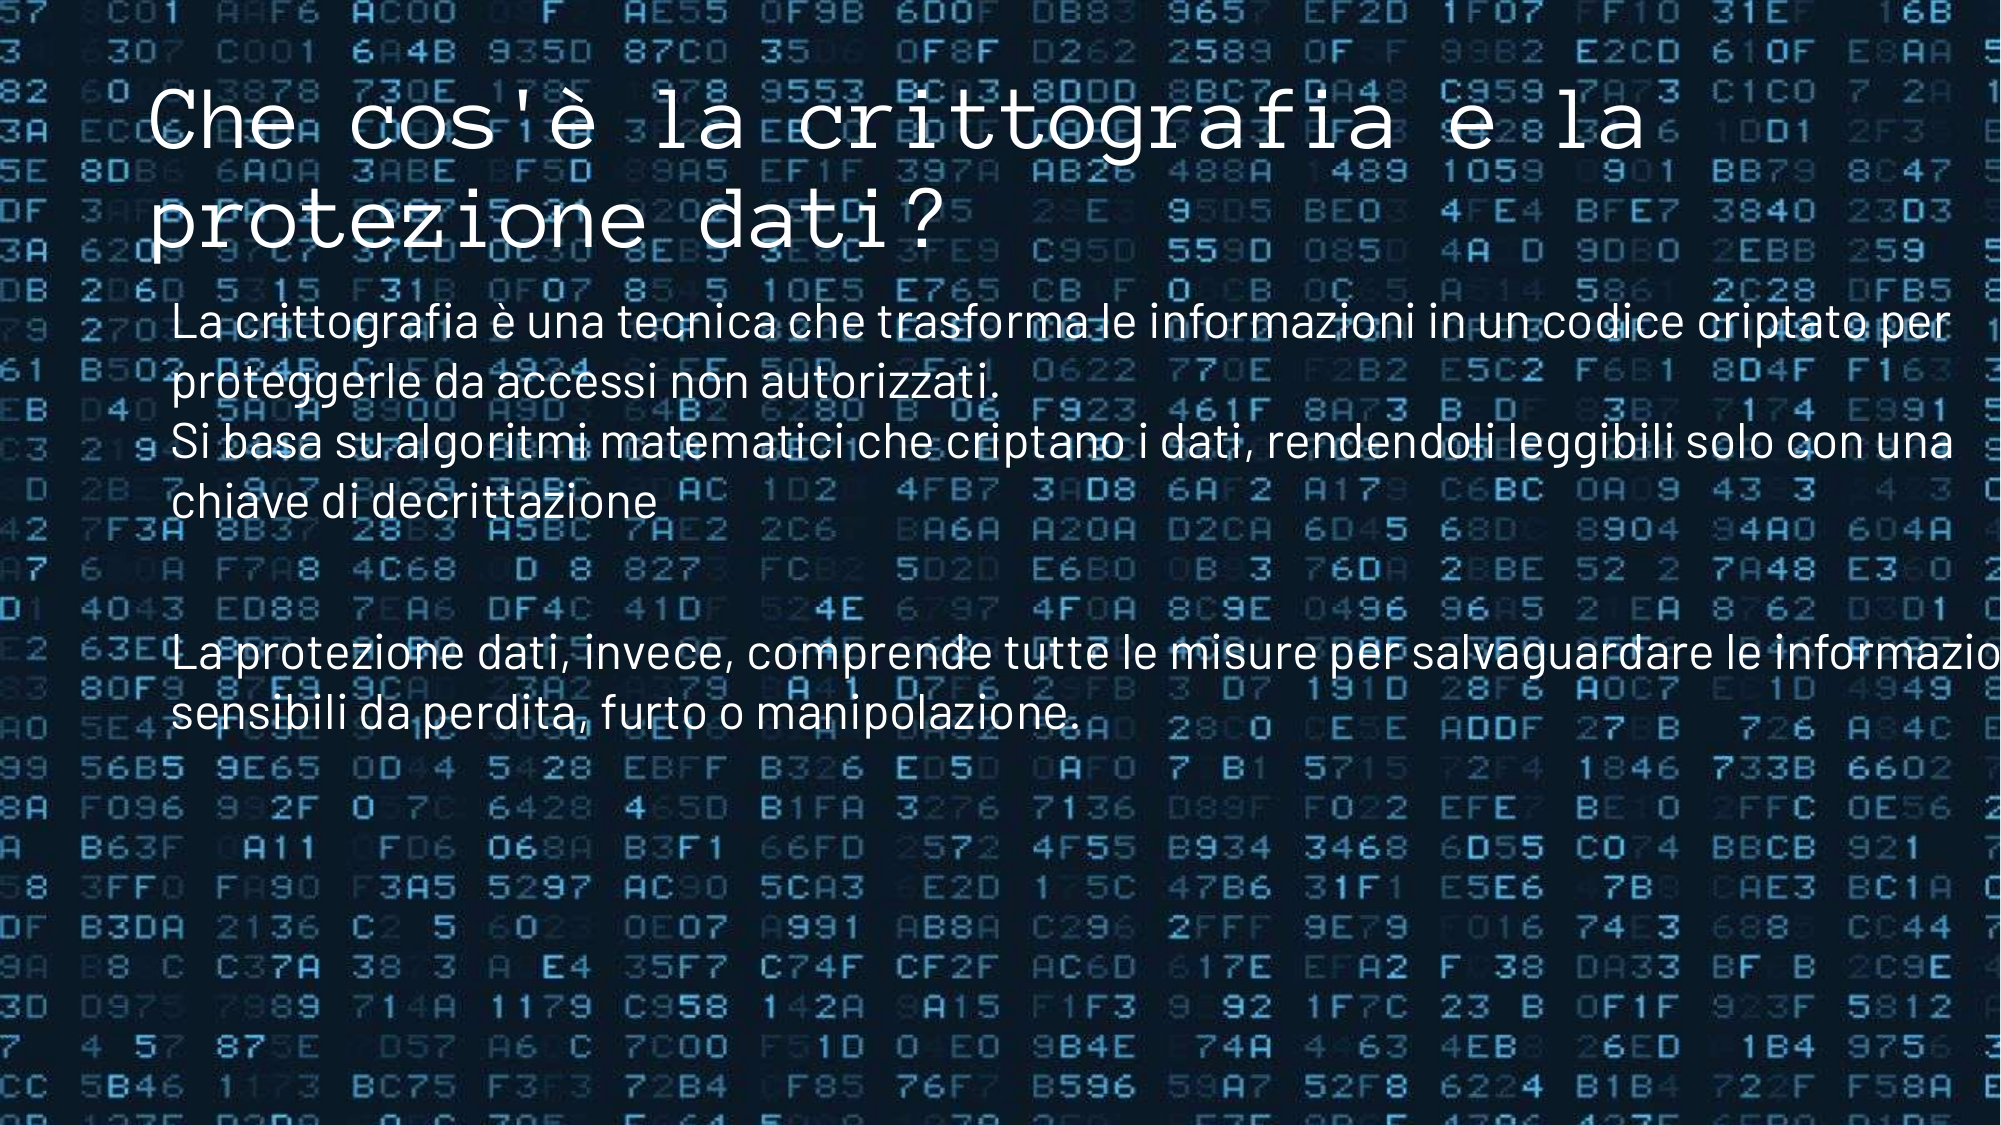

# Che cos'è la crittografia e la protezione dati?
La crittografia è una tecnica che trasforma le informazioni in un codice criptato per proteggerle da accessi non autorizzati.
Si basa su algoritmi matematici che criptano i dati, rendendoli leggibili solo con una chiave di decrittazione
La protezione dati, invece, comprende tutte le misure per salvaguardare le informazioni sensibili da perdita, furto o manipolazione.